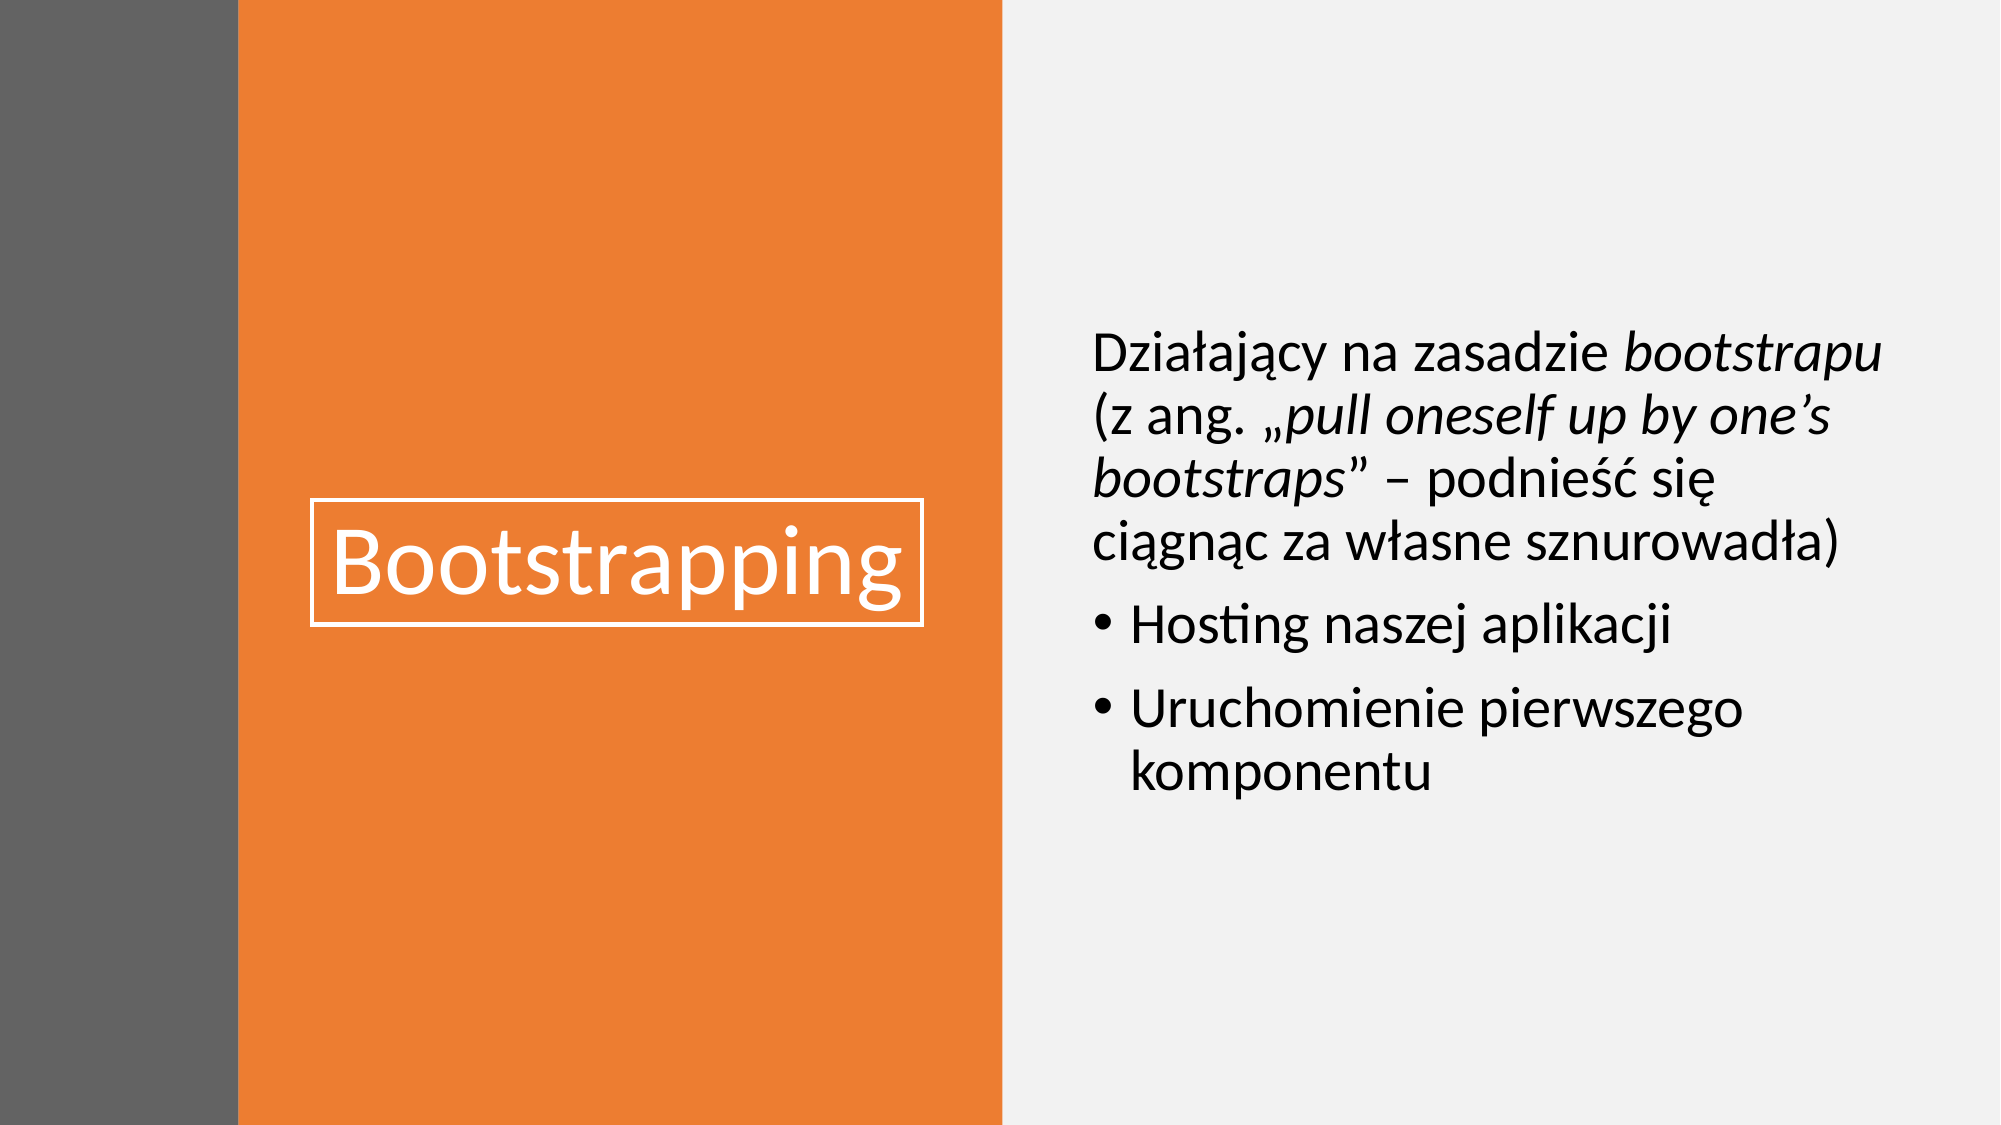

Działający na zasadzie bootstrapu (z ang. „pull oneself up by one’s bootstraps” – podnieść się ciągnąc za własne sznurowadła)
Hosting naszej aplikacji
Uruchomienie pierwszego komponentu
# Bootstrapping